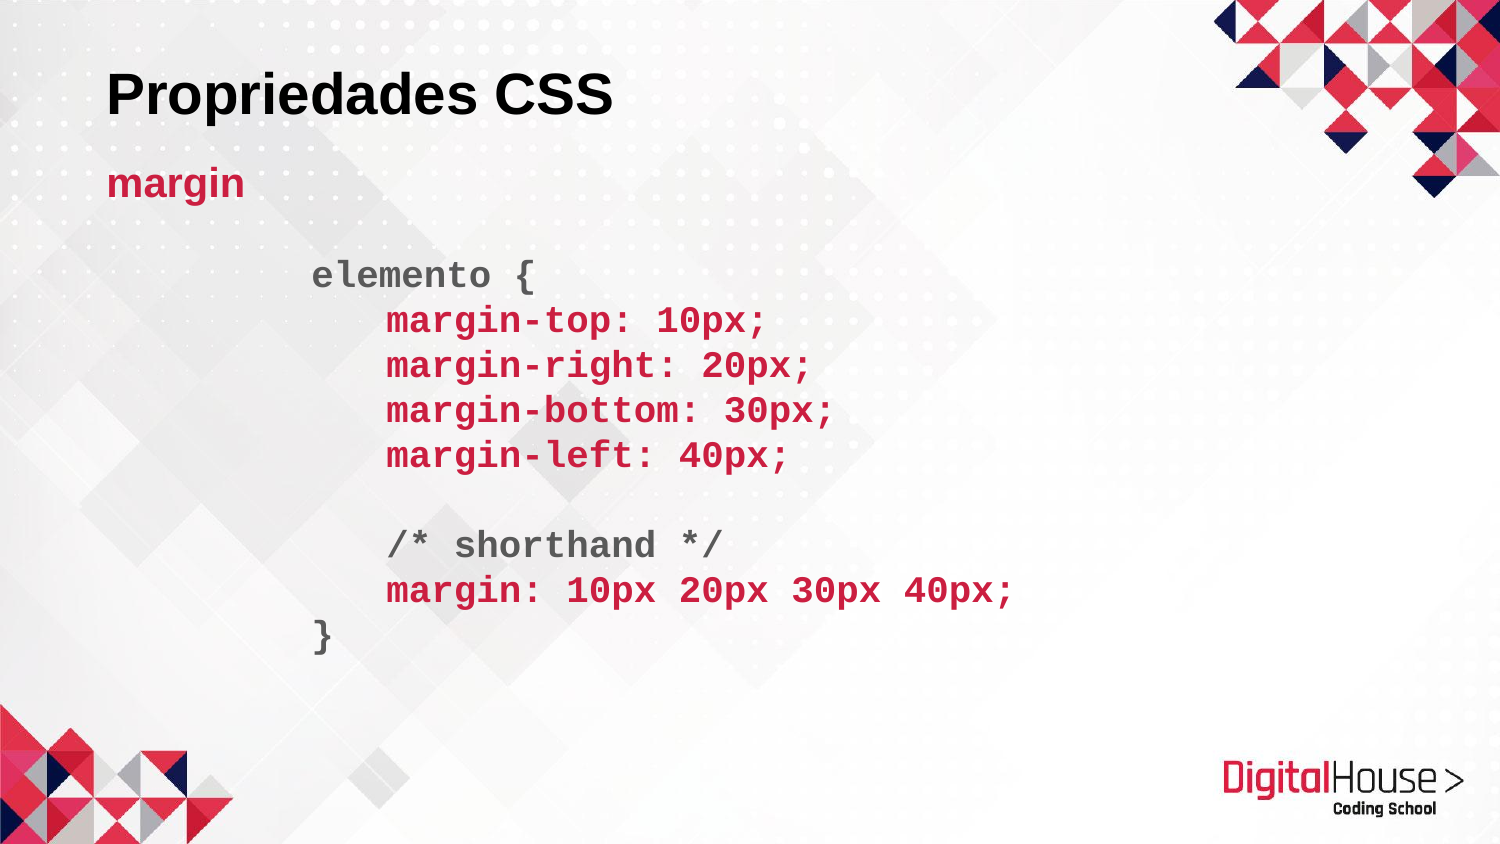

# Propriedades CSS
margin
elemento {
margin-top: 10px;
margin-right: 20px;
margin-bottom: 30px;
margin-left: 40px;

/* shorthand */
margin: 10px 20px 30px 40px;
}